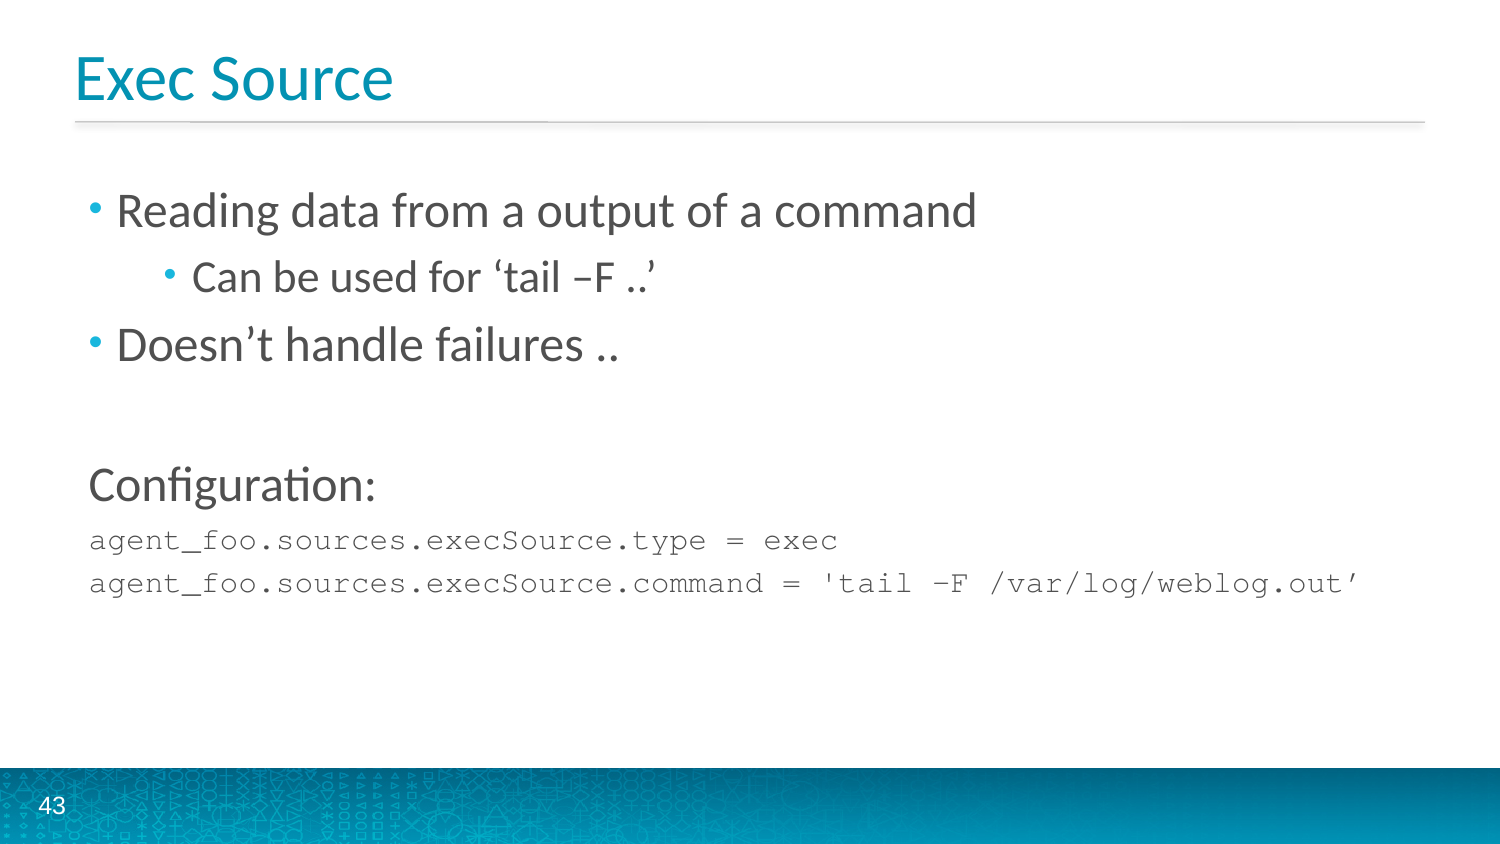

# Exec Source
Reading data from a output of a command
Can be used for ‘tail –F ..’
Doesn’t handle failures ..

Configuration:
agent_foo.sources.execSource.type = exec
agent_foo.sources.execSource.command = 'tail -F /var/log/weblog.out’
43